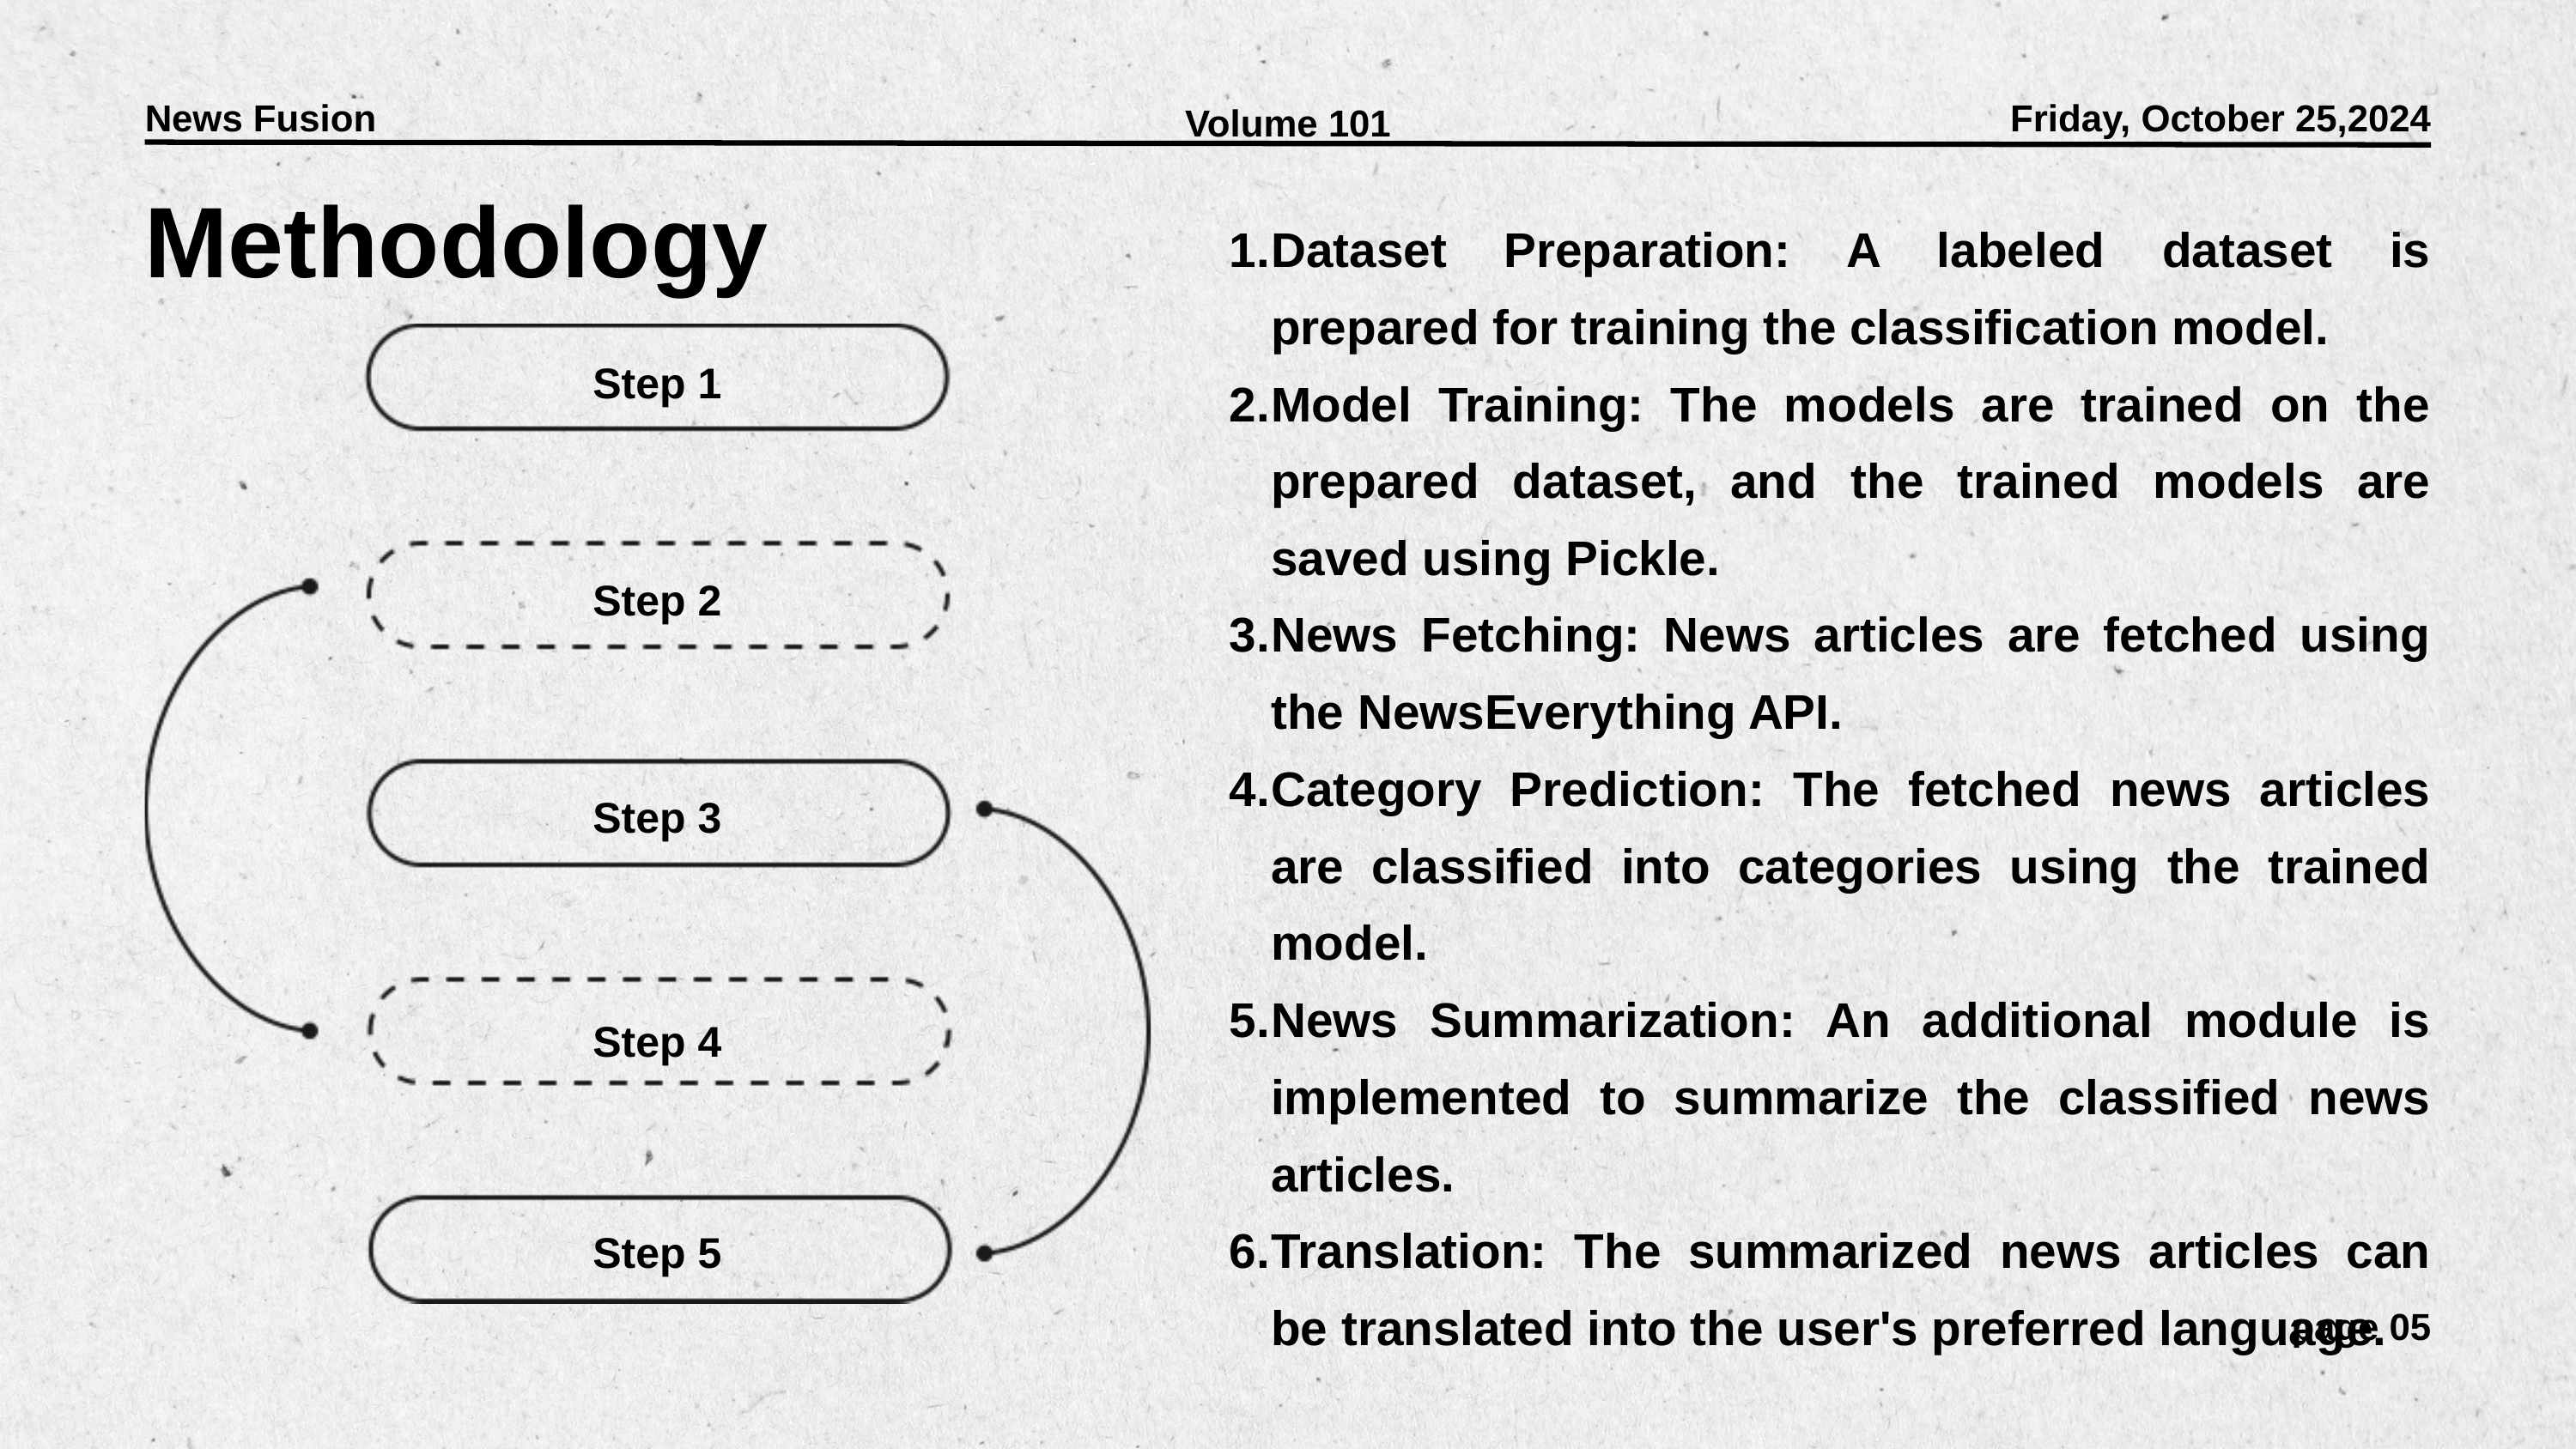

News Fusion
Friday, October 25,2024
Volume 101

Methodology
Dataset Preparation: A labeled dataset is prepared for training the classification model.
Model Training: The models are trained on the prepared dataset, and the trained models are saved using Pickle.
News Fetching: News articles are fetched using the NewsEverything API.
Category Prediction: The fetched news articles are classified into categories using the trained model.
News Summarization: An additional module is implemented to summarize the classified news articles.
Translation: The summarized news articles can be translated into the user's preferred language.

Step 1
Step 2
Step 3
Step 4
Step 5
page 05